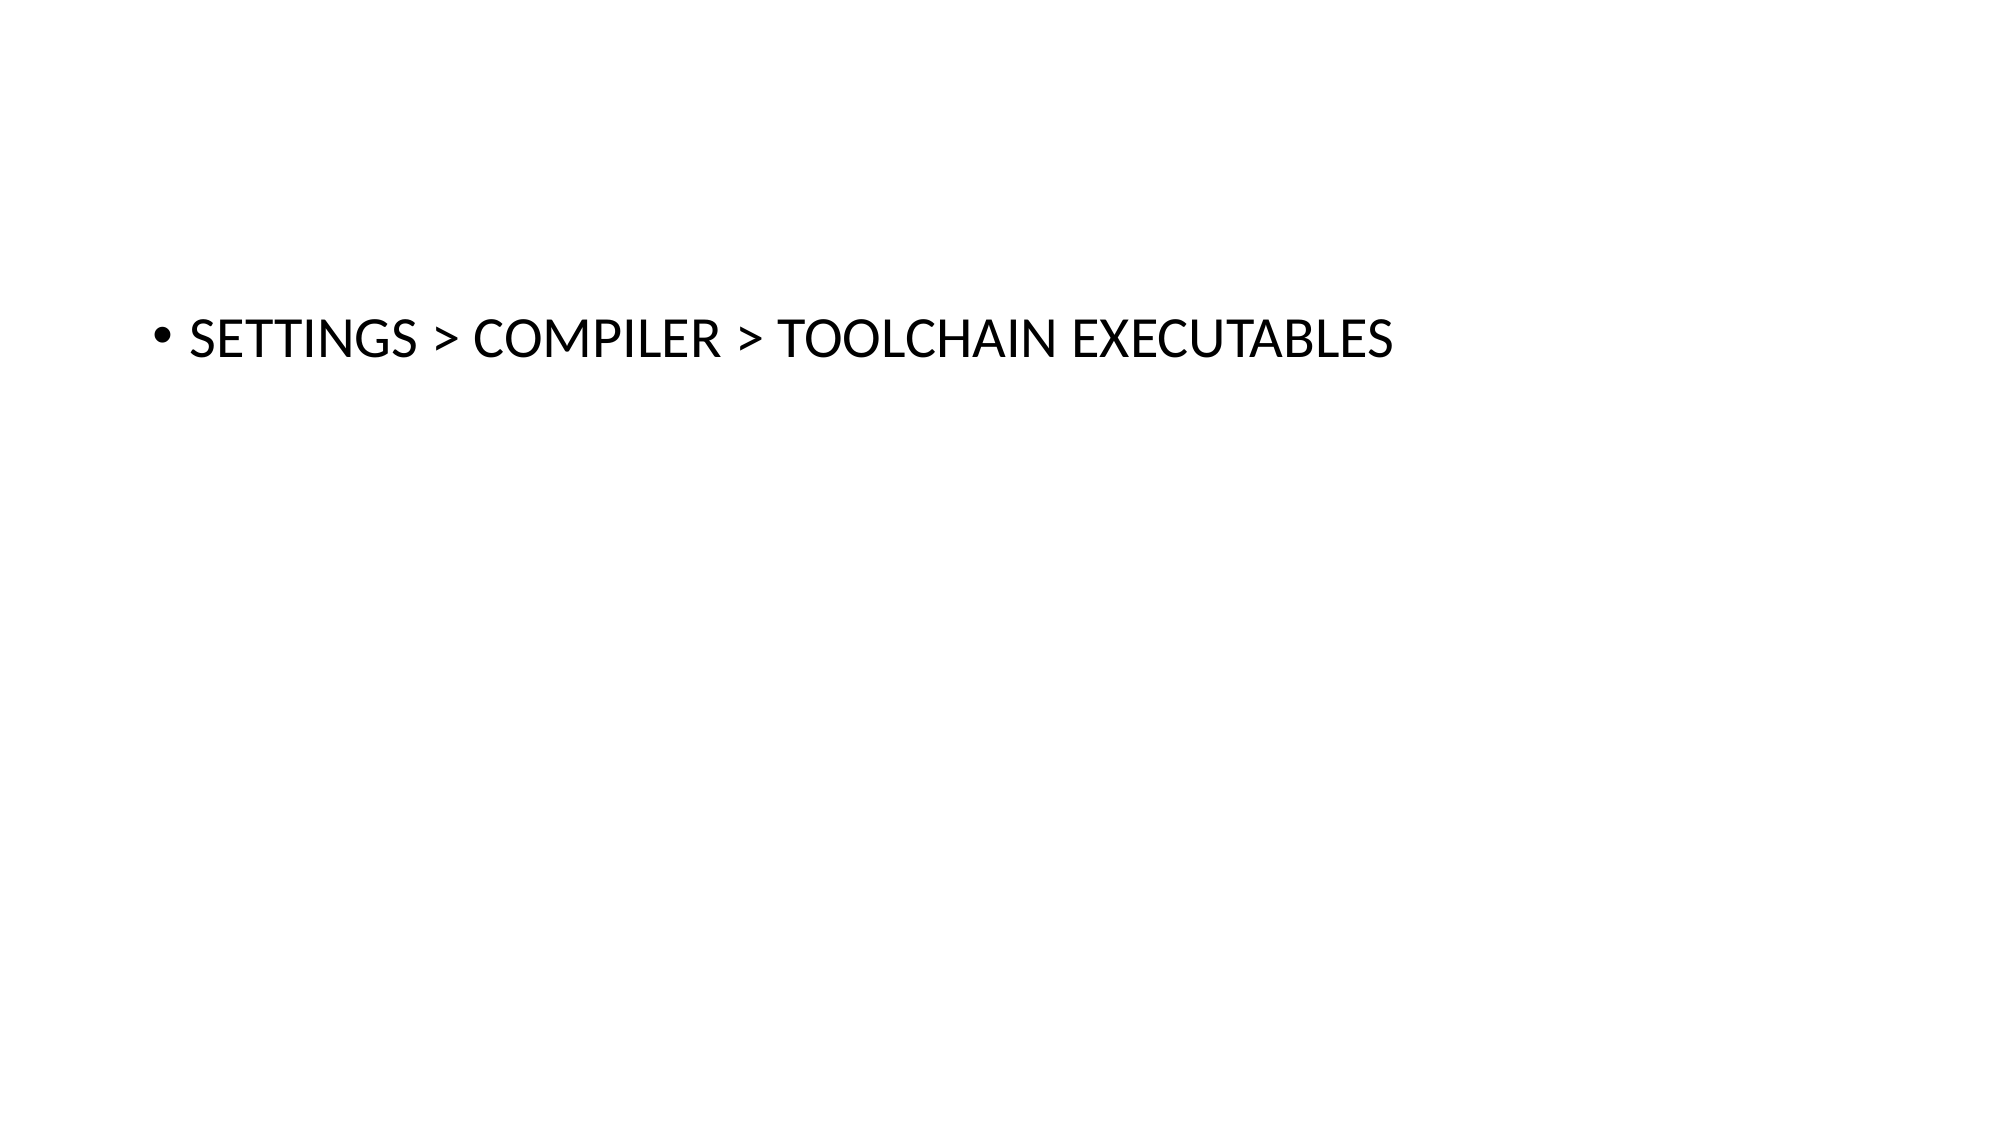

#
SETTINGS > COMPILER > TOOLCHAIN EXECUTABLES